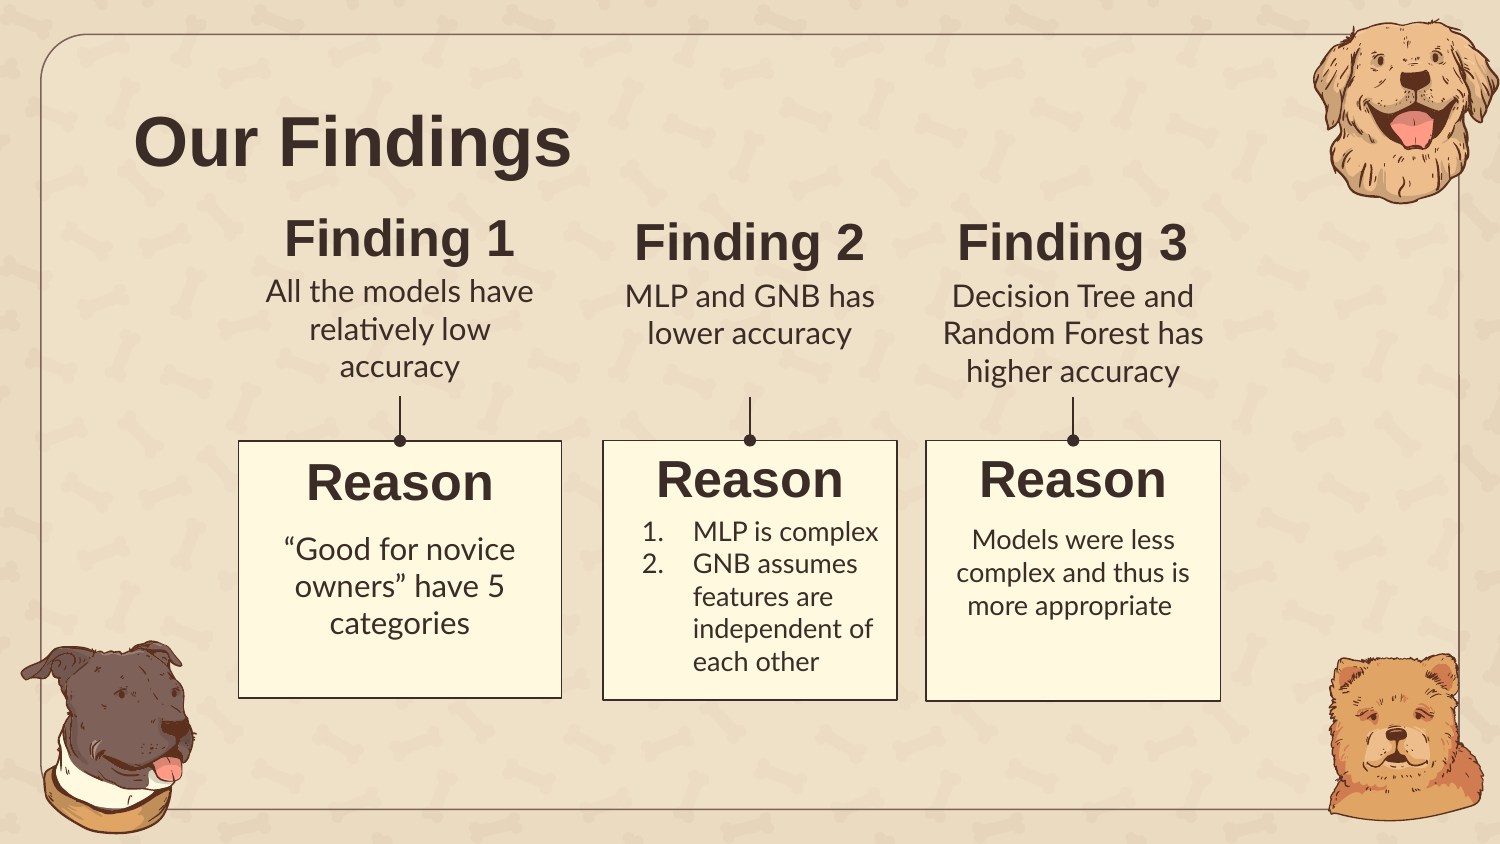

# Our Findings
Finding 1
All the models have relatively low accuracy

Reason
“Good for novice owners” have 5 categories

Finding 2
MLP and GNB has lower accuracy

Reason
MLP is complex
GNB assumes features are independent of each other
Finding 3
Decision Tree and Random Forest has higher accuracy

Reason
Models were less complex and thus is more appropriate